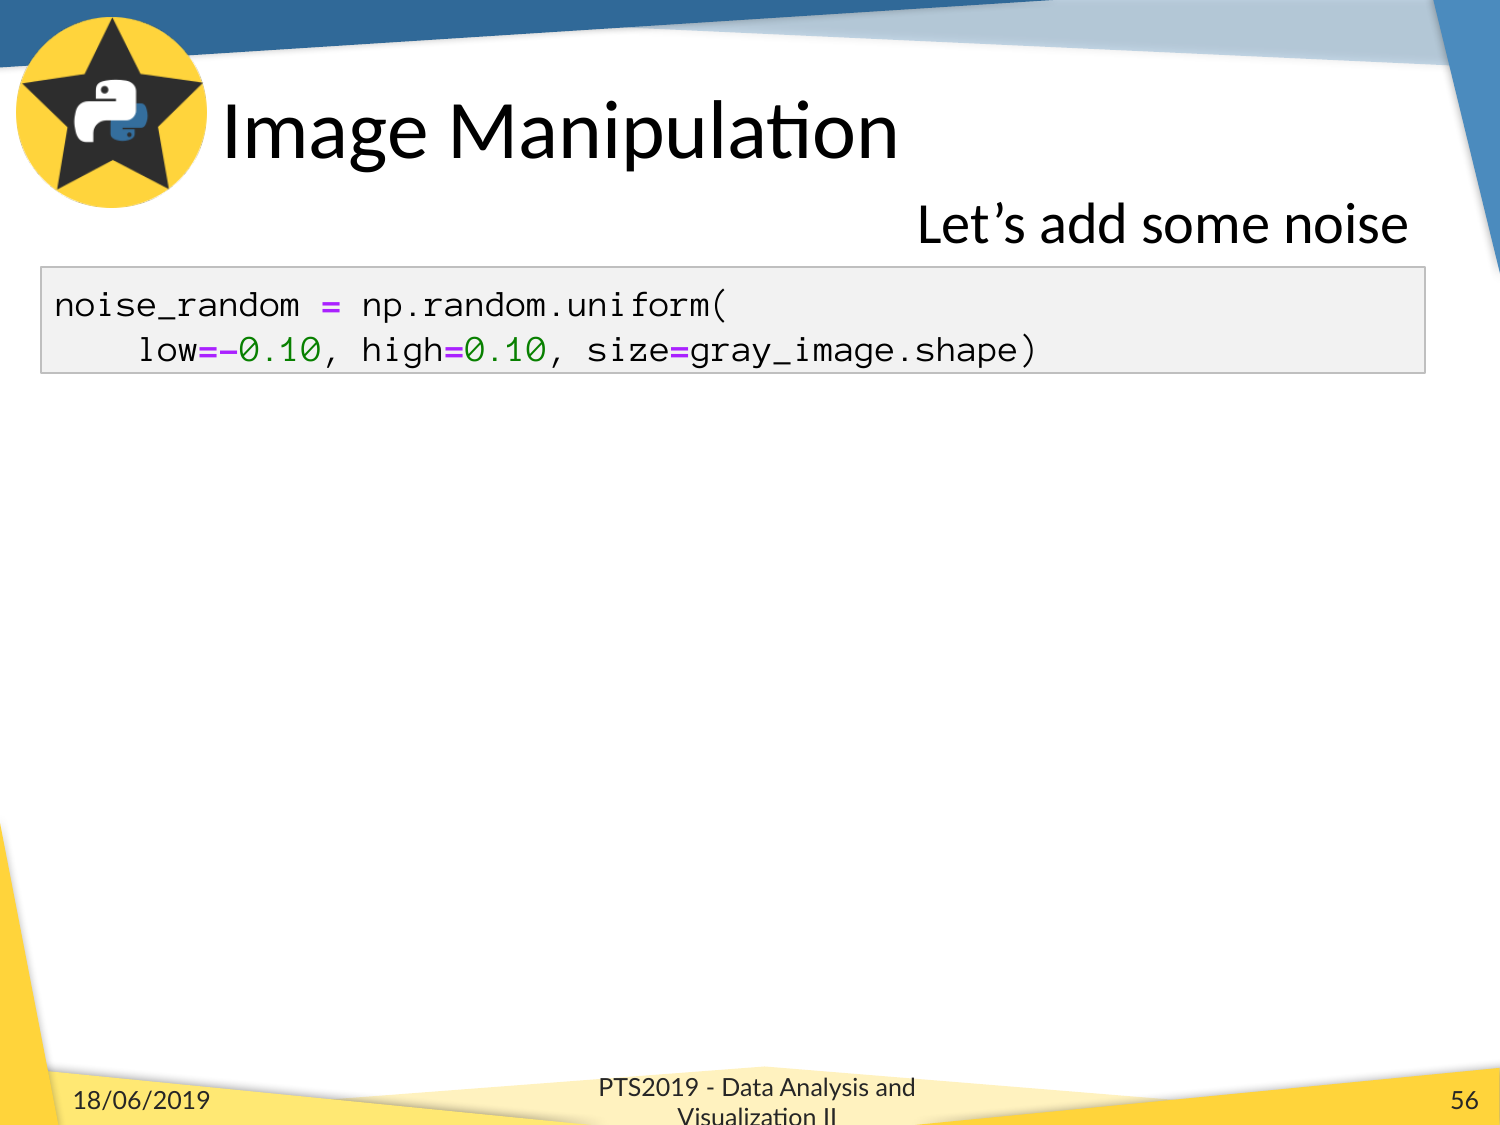

# Image Manipulation
Let’s add some noise
noise_random = np.random.uniform(
    low=-0.10, high=0.10, size=gray_image.shape)
PTS2019 - Data Analysis and Visualization II
18/06/2019
56